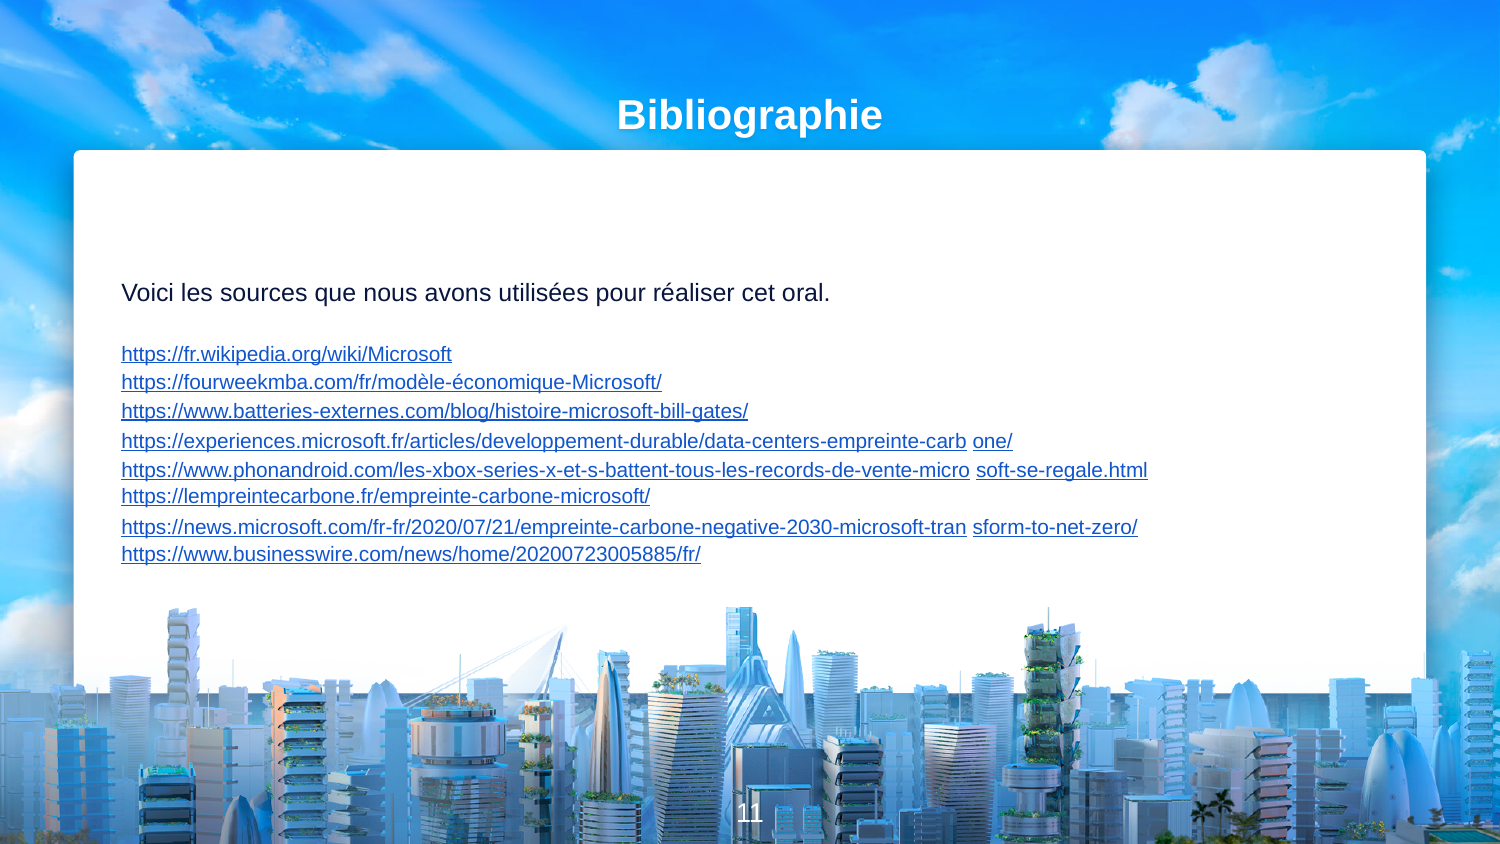

# Bibliographie
Voici les sources que nous avons utilisées pour réaliser cet oral.
https://fr.wikipedia.org/wiki/Microsoft
https://fourweekmba.com/fr/modèle-économique-Microsoft/
https://www.batteries-externes.com/blog/histoire-microsoft-bill-gates/
https://experiences.microsoft.fr/articles/developpement-durable/data-centers-empreinte-carb one/
https://www.phonandroid.com/les-xbox-series-x-et-s-battent-tous-les-records-de-vente-micro soft-se-regale.html
https://lempreintecarbone.fr/empreinte-carbone-microsoft/
https://news.microsoft.com/fr-fr/2020/07/21/empreinte-carbone-negative-2030-microsoft-tran sform-to-net-zero/
https://www.businesswire.com/news/home/20200723005885/fr/
11